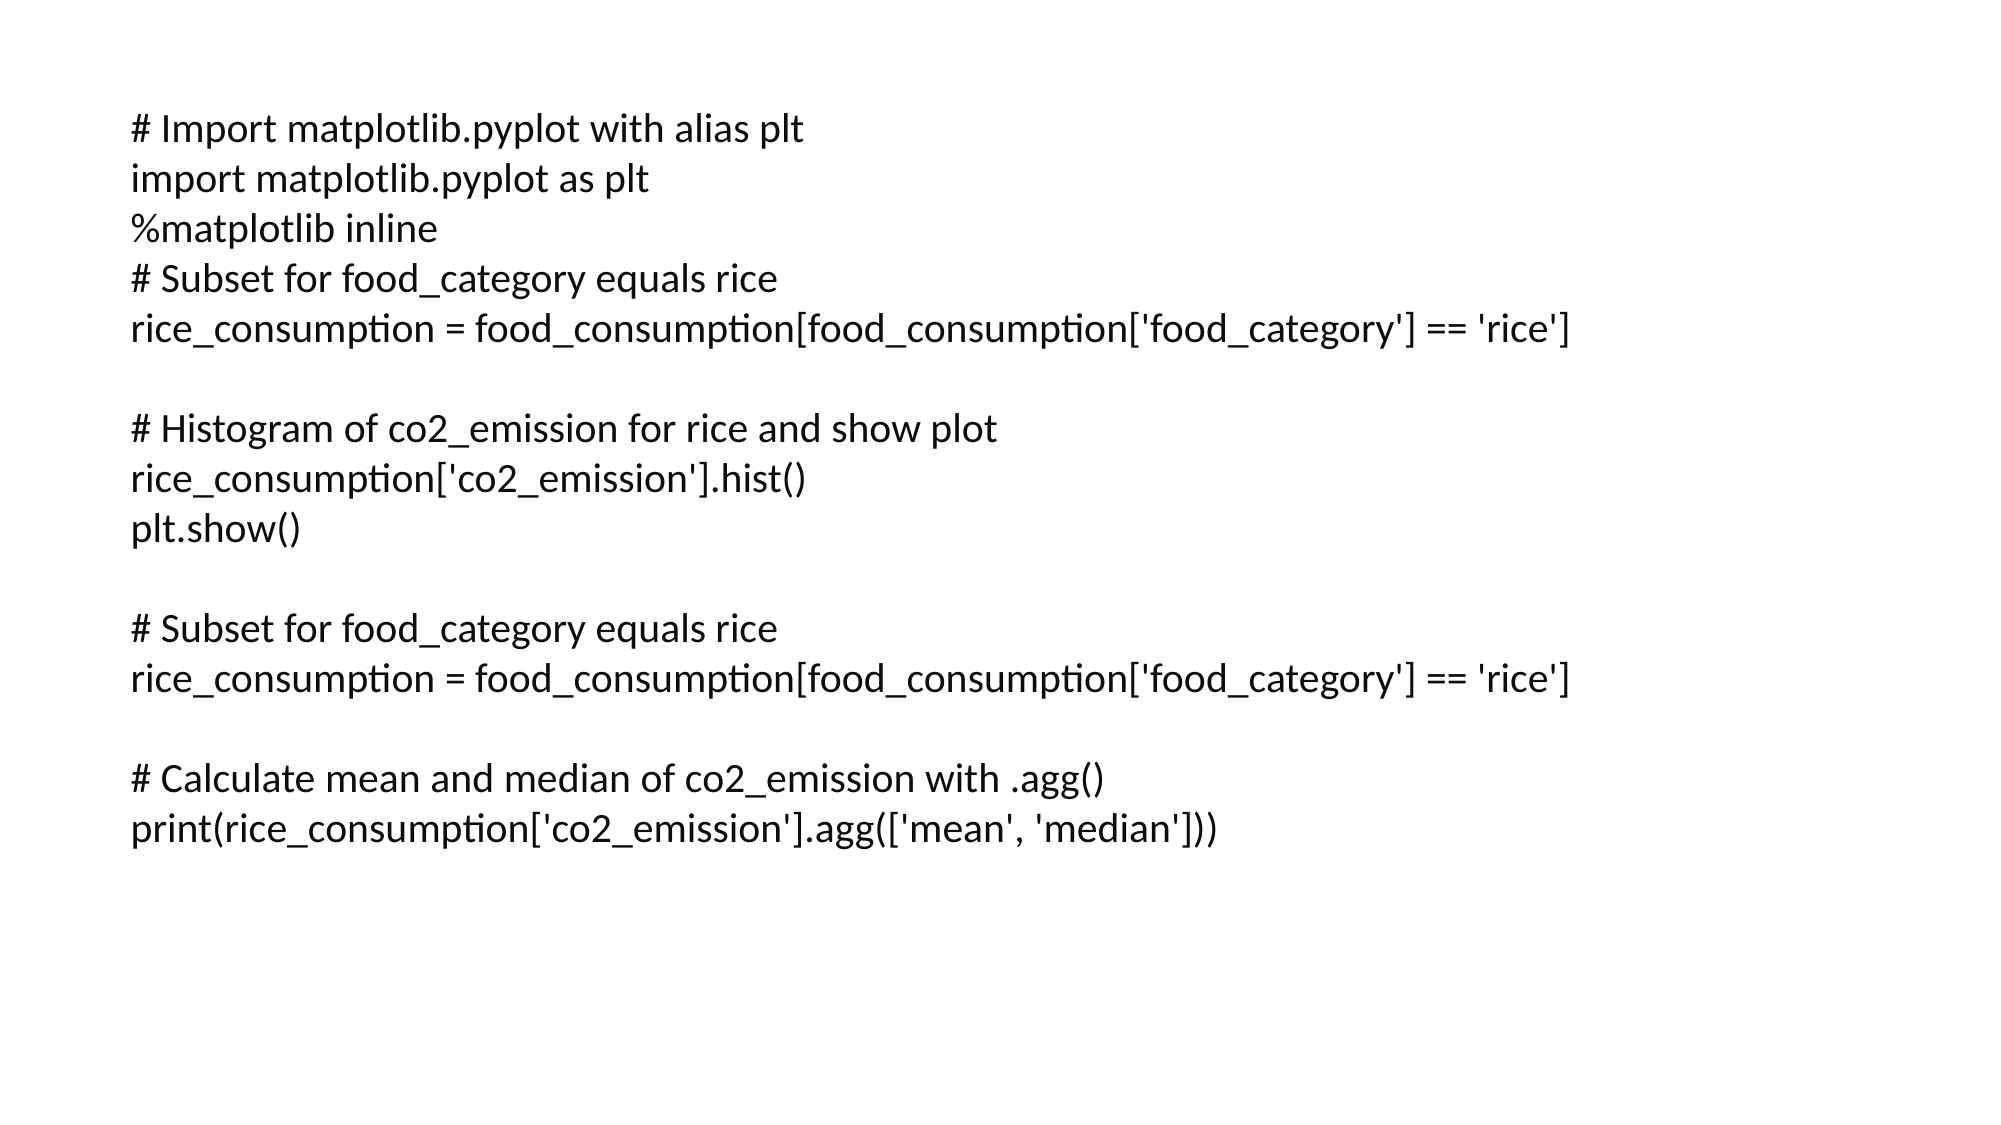

# Import matplotlib.pyplot with alias plt
import matplotlib.pyplot as plt
%matplotlib inline
# Subset for food_category equals rice
rice_consumption = food_consumption[food_consumption['food_category'] == 'rice']

# Histogram of co2_emission for rice and show plot
rice_consumption['co2_emission'].hist()
plt.show()

# Subset for food_category equals rice
rice_consumption = food_consumption[food_consumption['food_category'] == 'rice']

# Calculate mean and median of co2_emission with .agg()
print(rice_consumption['co2_emission'].agg(['mean', 'median']))